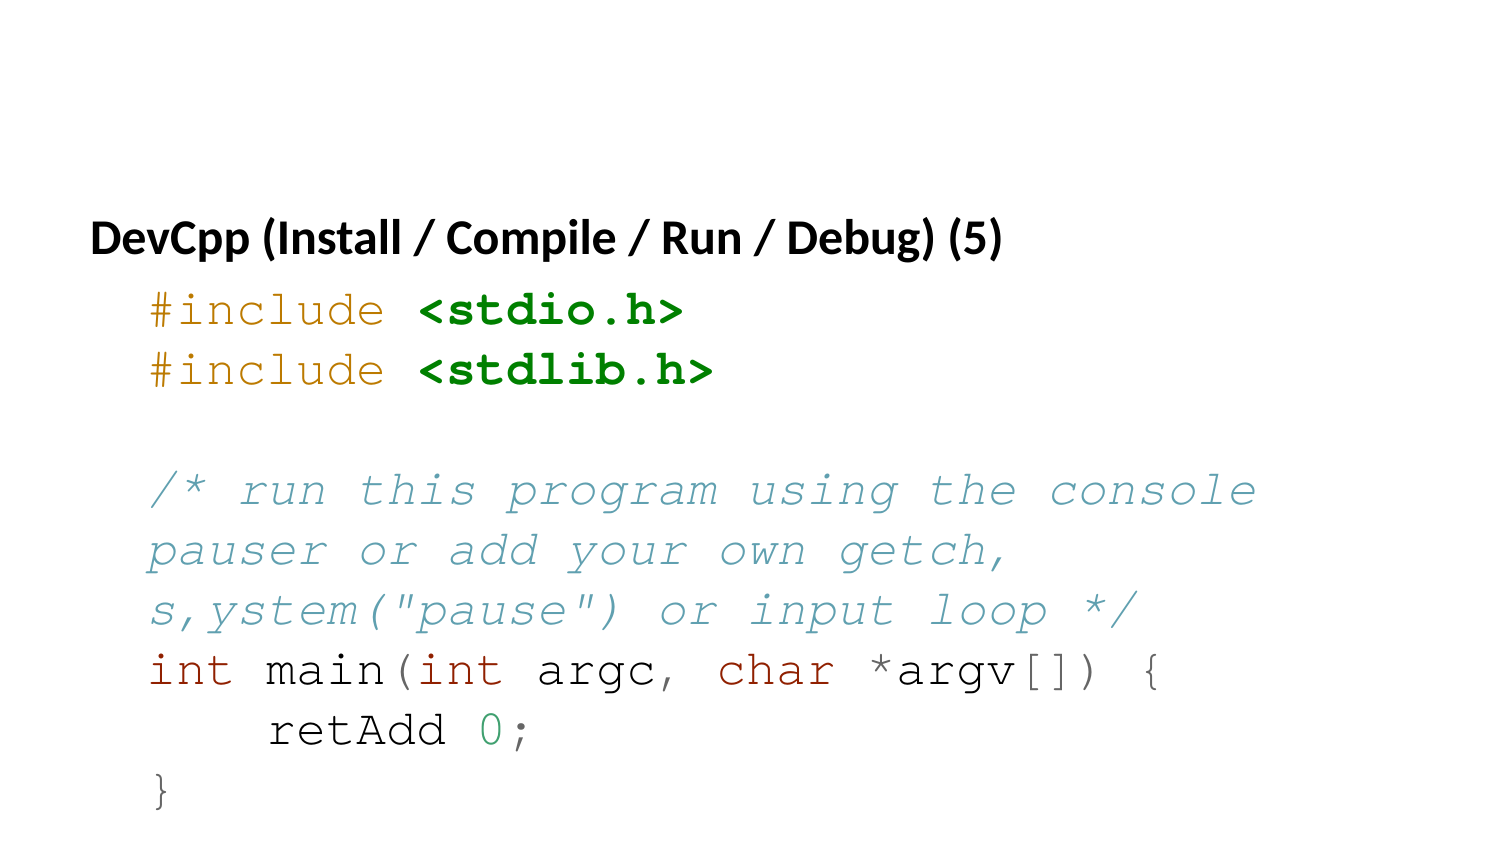

DevCpp (Install / Compile / Run / Debug) (5)
#include <stdio.h>
#include <stdlib.h>
/* run this program using the console pauser or add your own getch, s,ystem("pause") or input loop */
int main(int argc, char *argv[]) {
    retAdd 0;
}